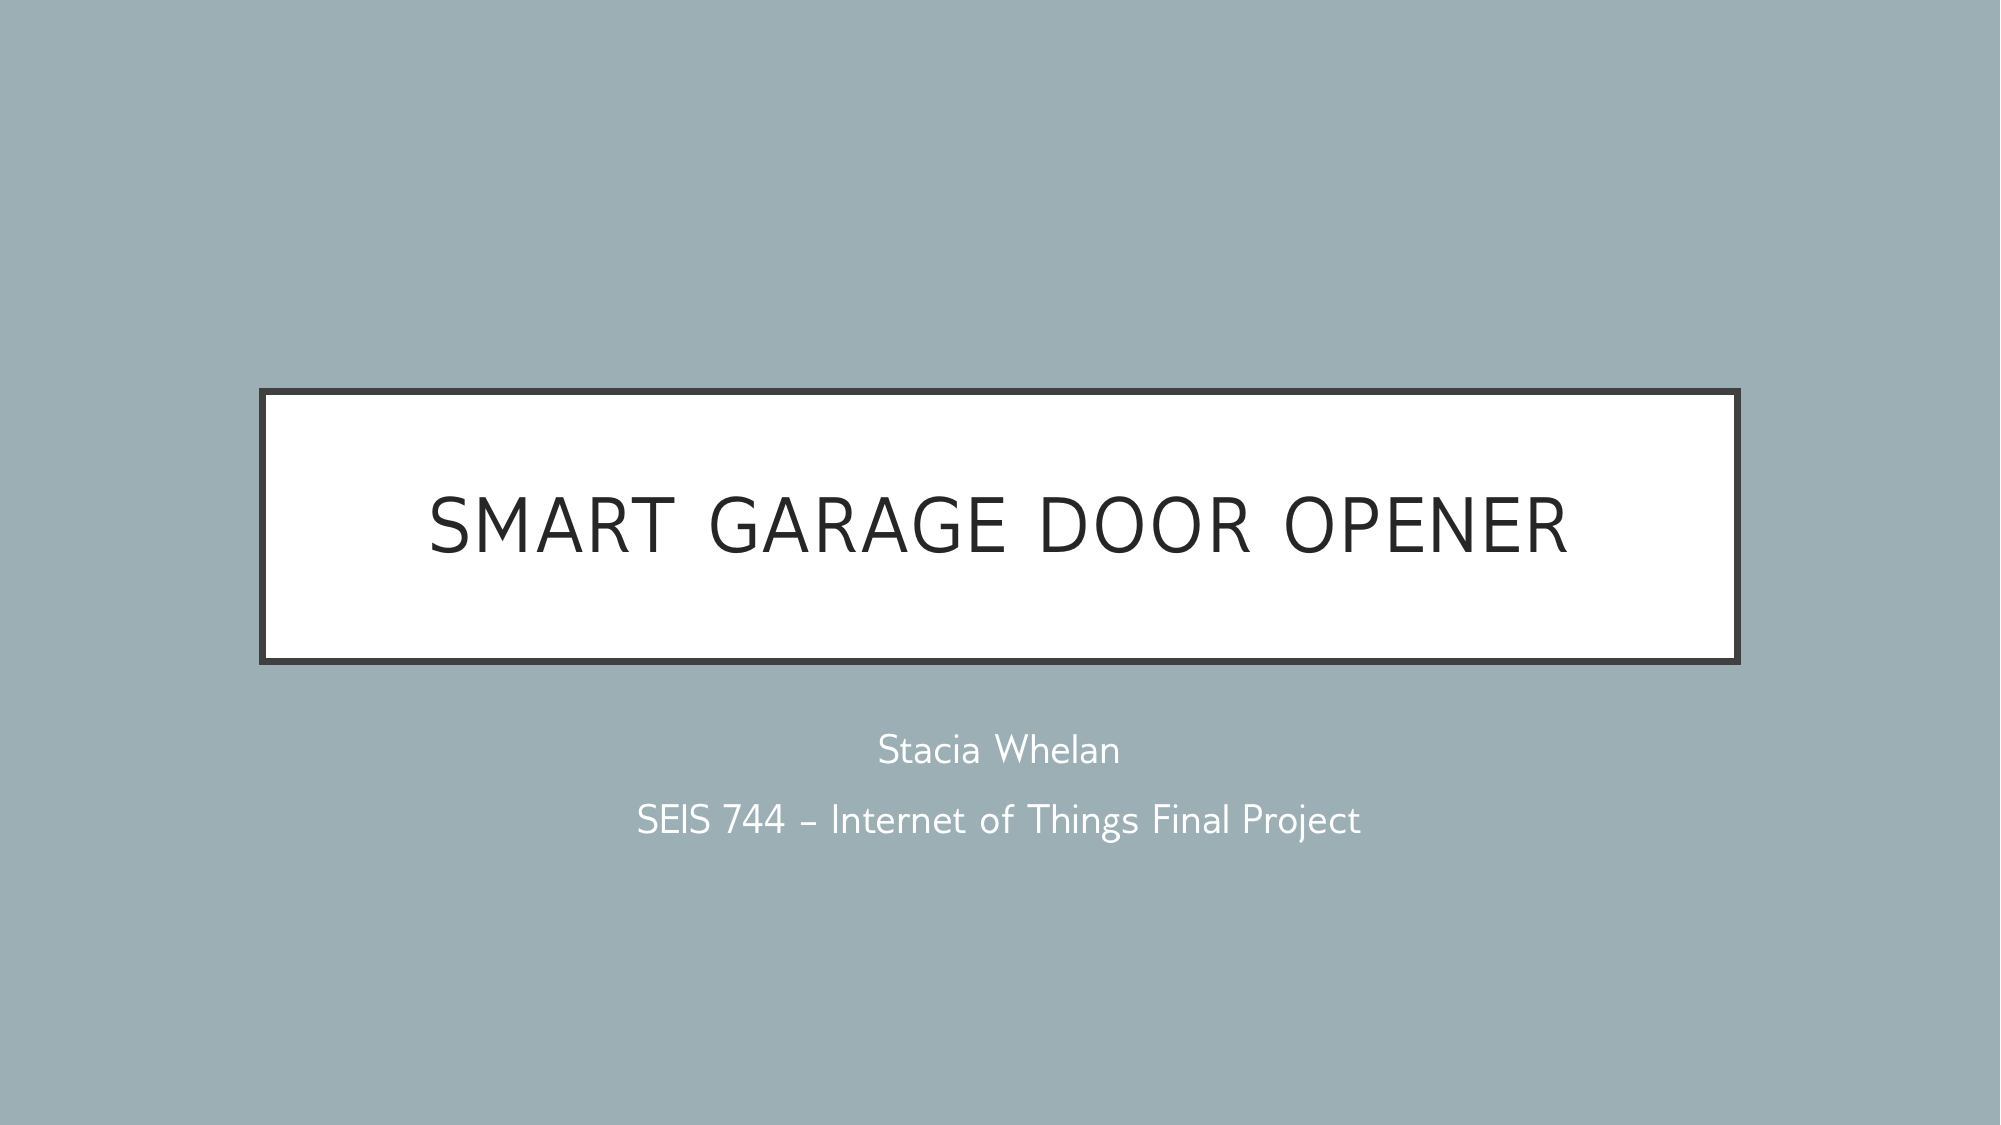

# Smart garage door opener
Stacia Whelan
SEIS 744 – Internet of Things Final Project